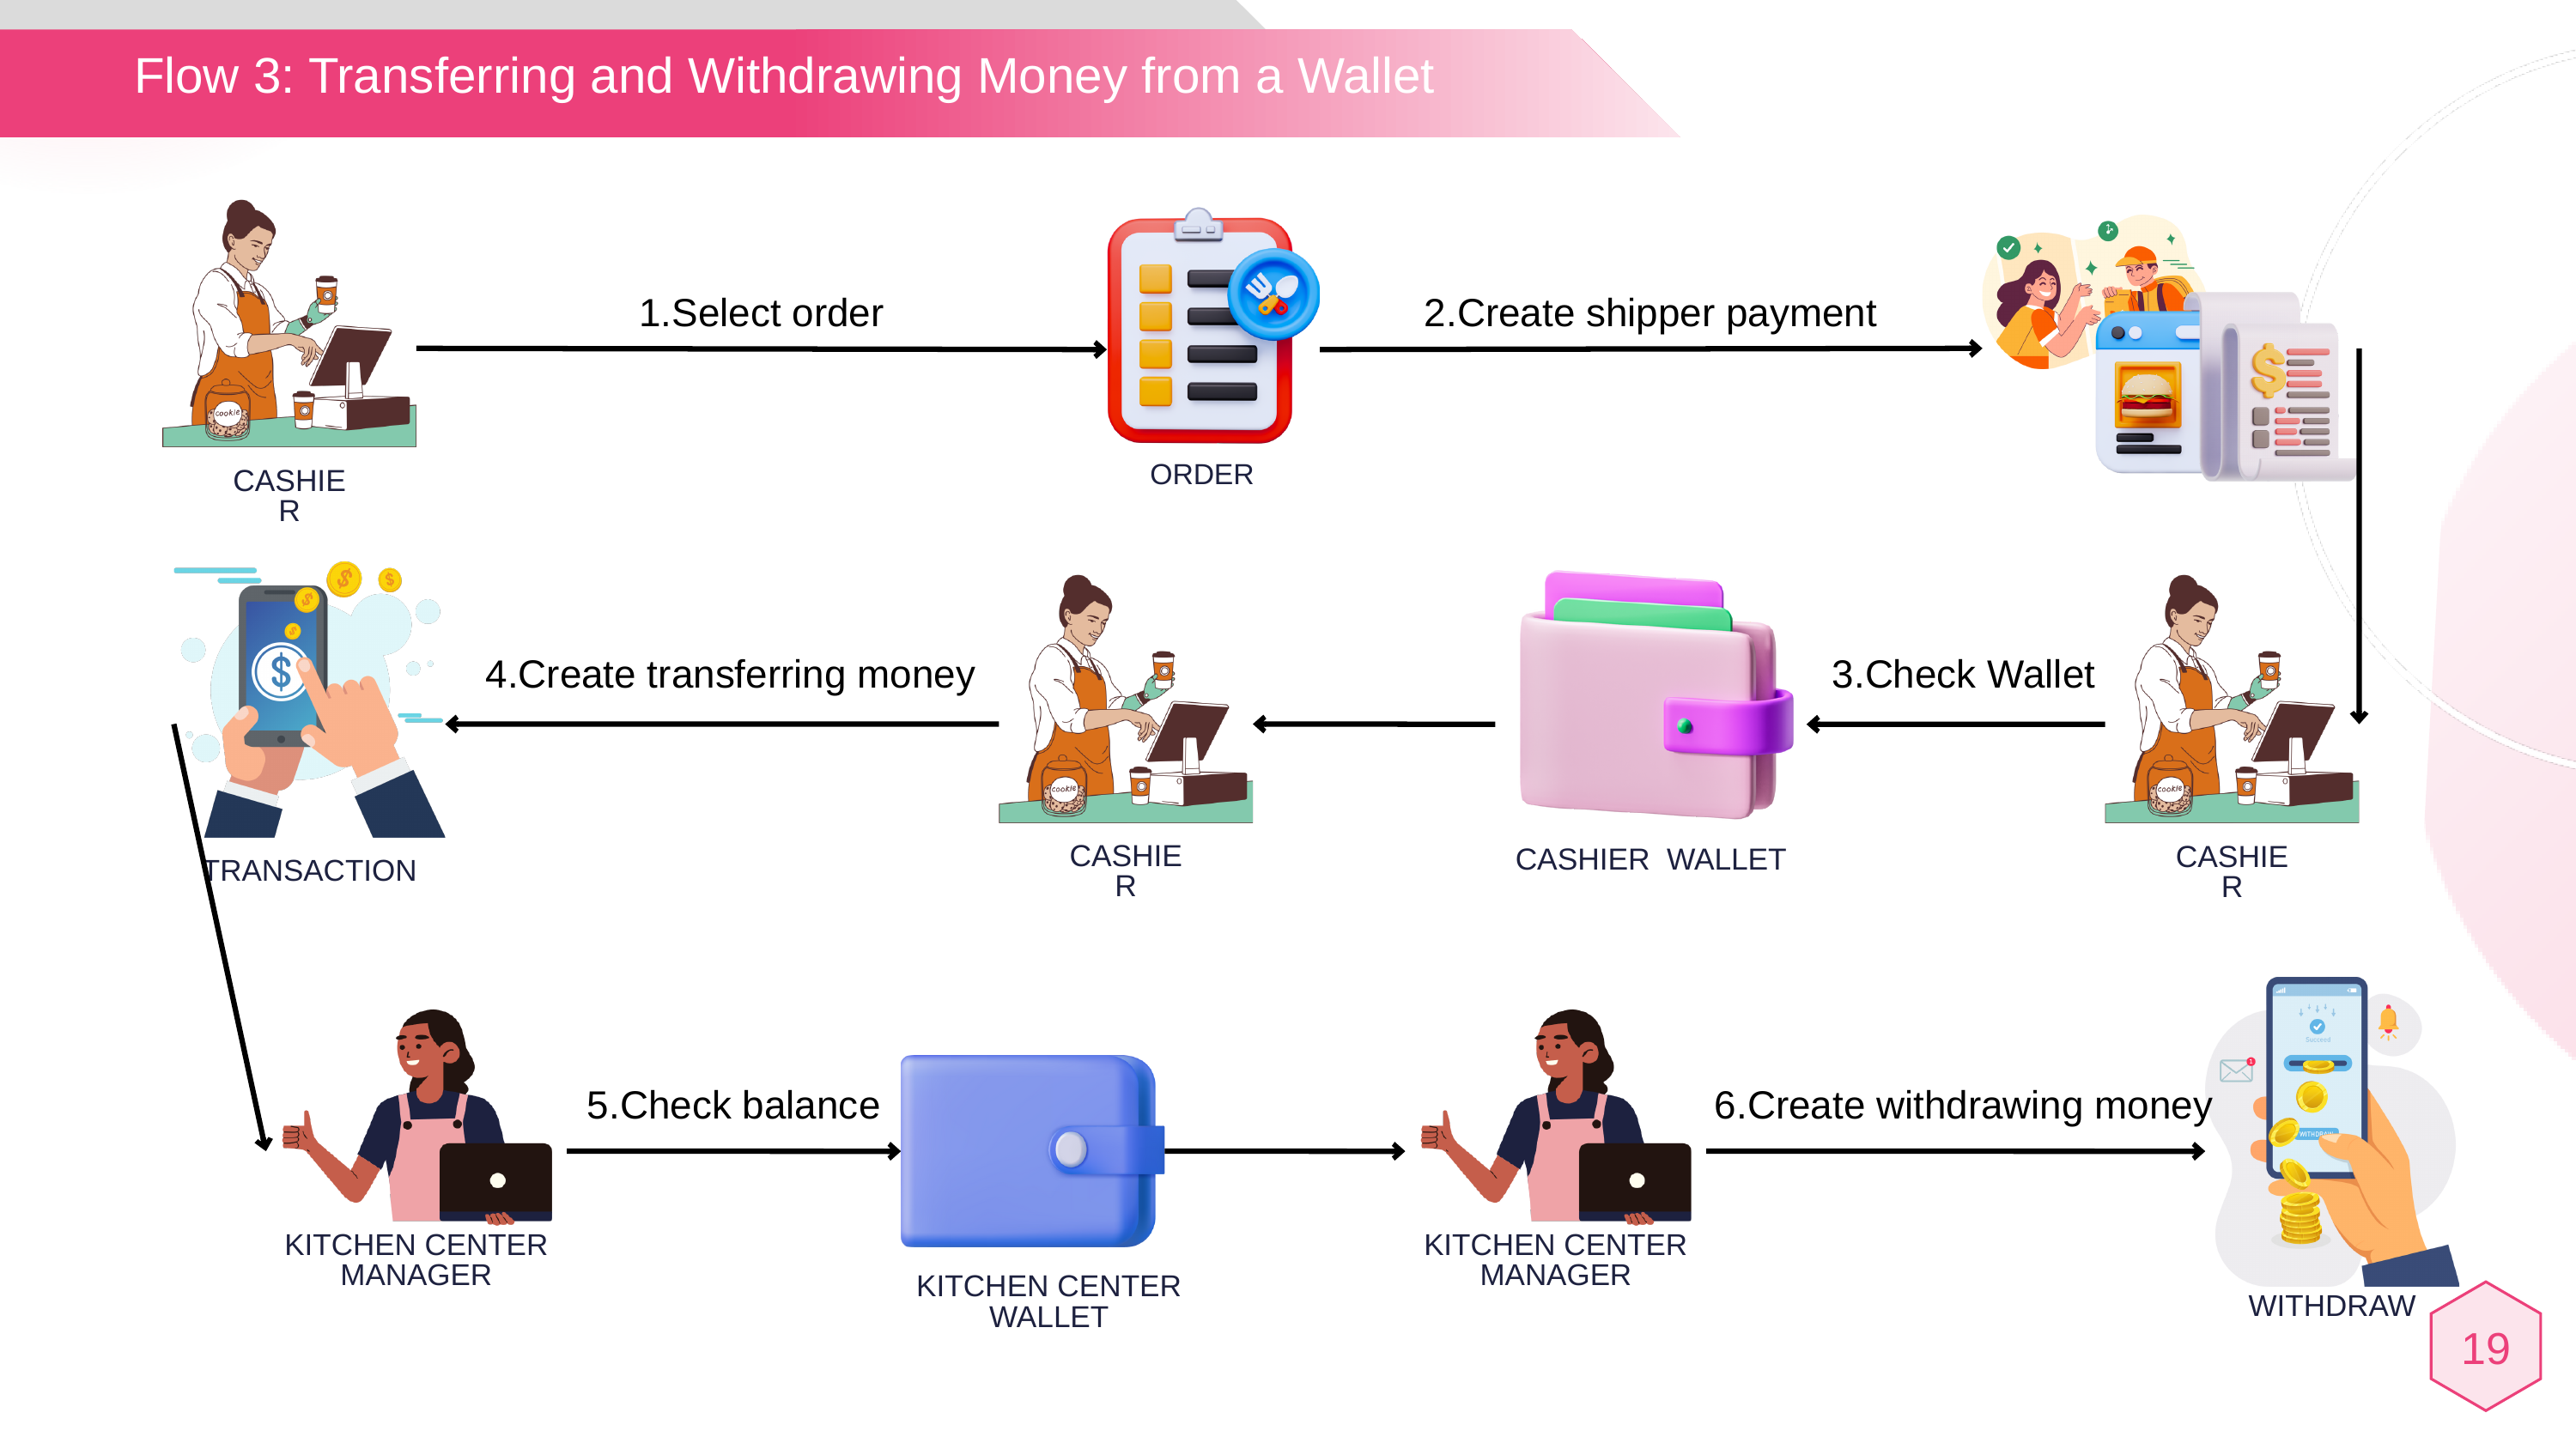

Flow 3: Transferring and Withdrawing Money from a Wallet

CASHIER

ORDER

1.Select order
2.Create shipper payment

TRANSACTION

CASHIER  WALLET

CASHIER

CASHIER
4.Create transferring money
3.Check Wallet

WITHDRAW

KITCHEN CENTER MANAGER

KITCHEN CENTER MANAGER

5.Check balance
6.Create withdrawing money

KITCHEN CENTER WALLET

19